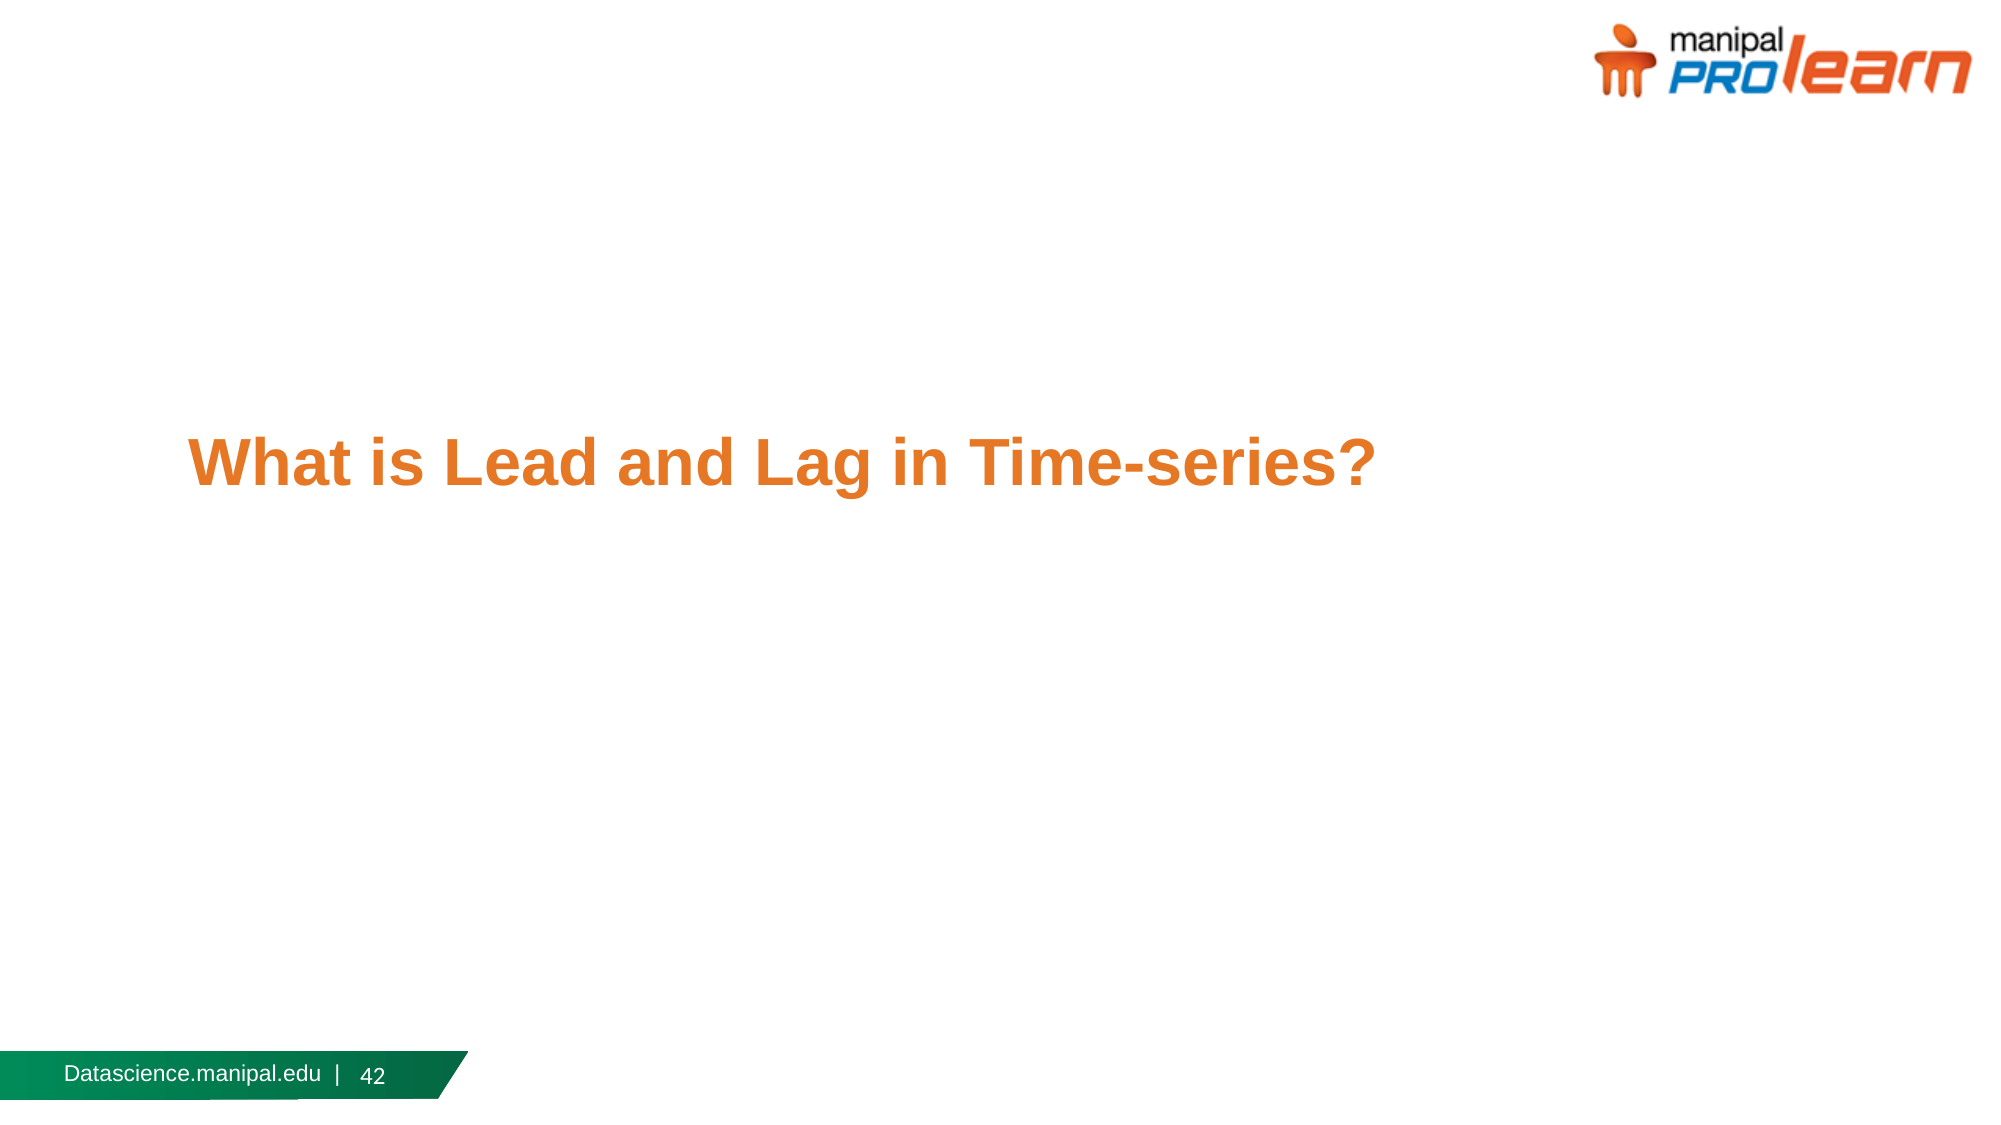

# What is Lead and Lag in Time-series?
42